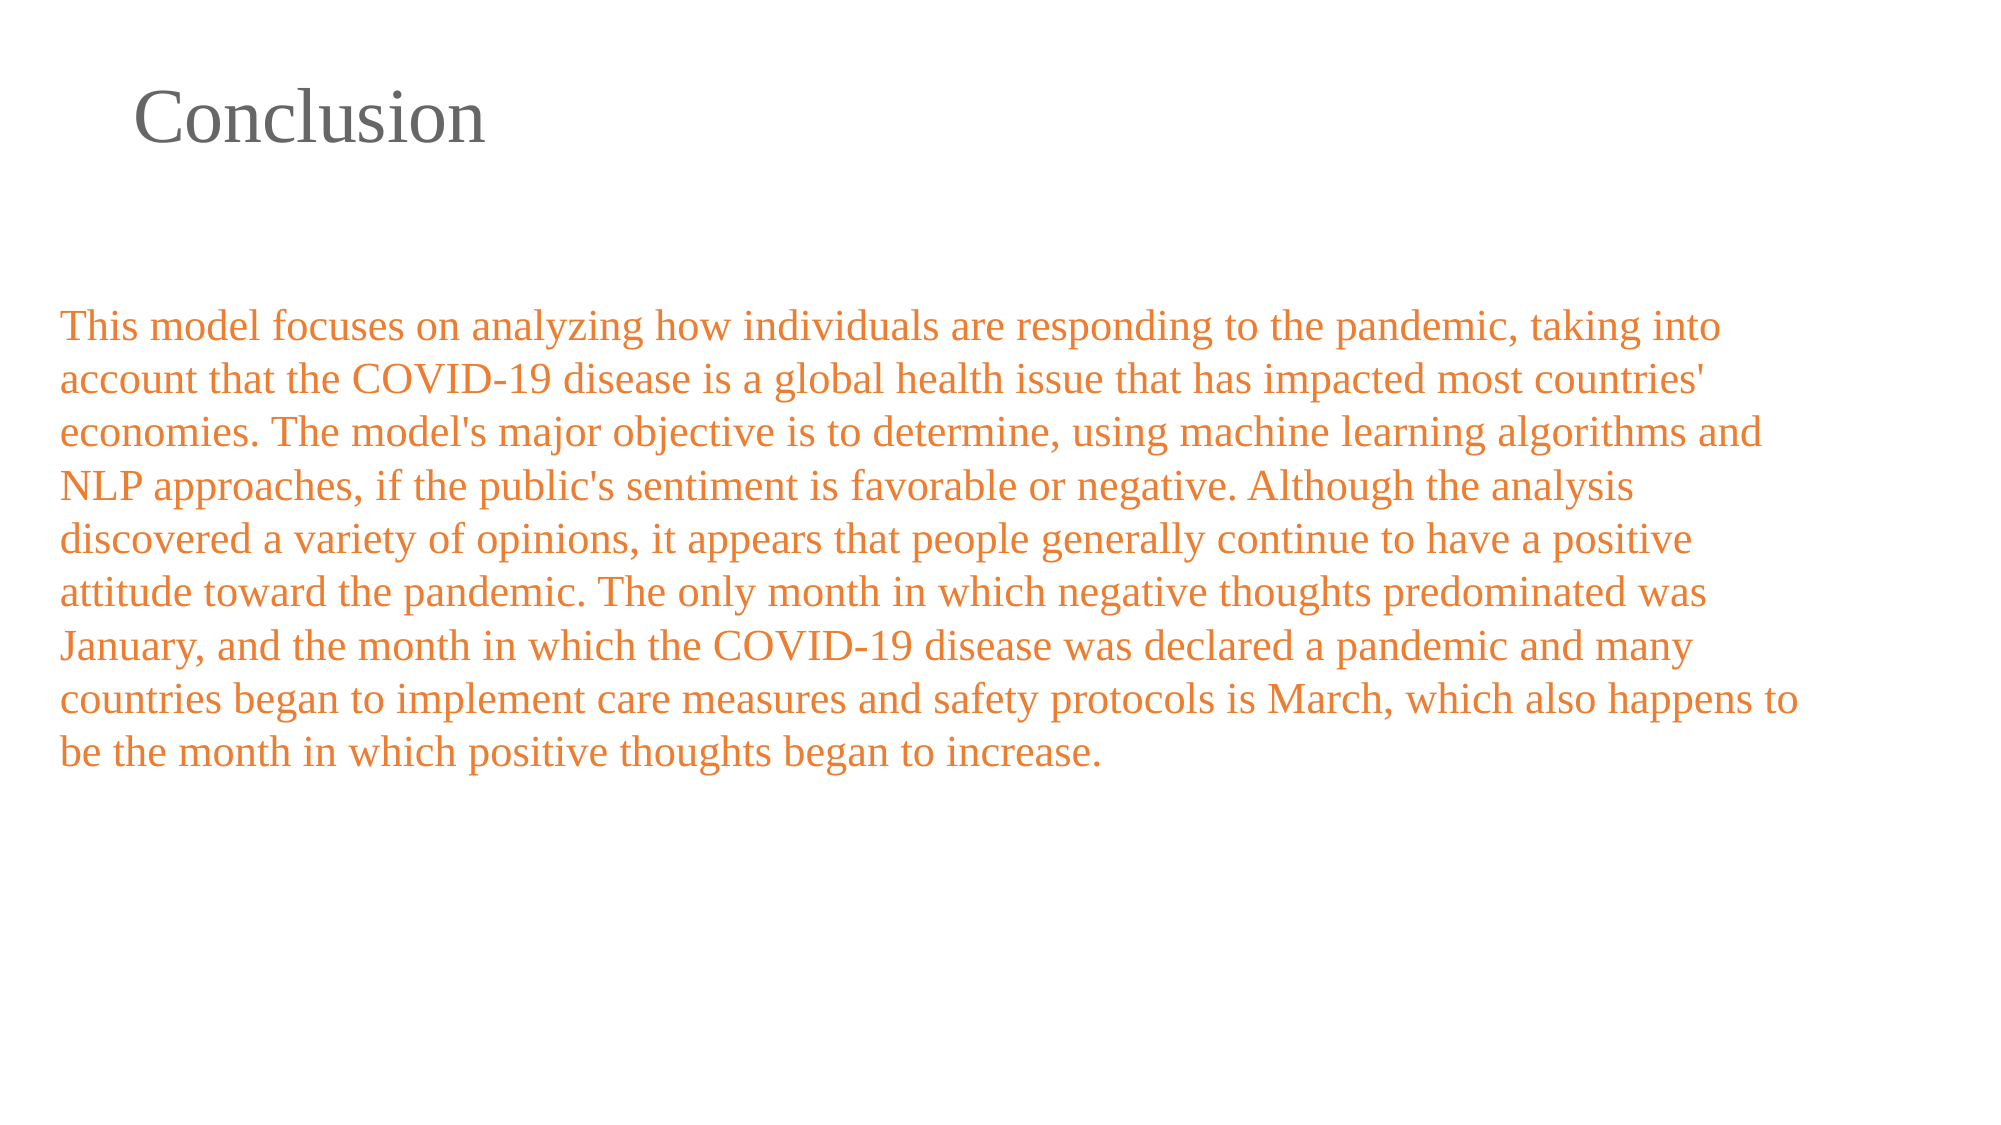

# Conclusion
This model focuses on analyzing how individuals are responding to the pandemic, taking into account that the COVID-19 disease is a global health issue that has impacted most countries' economies. The model's major objective is to determine, using machine learning algorithms and NLP approaches, if the public's sentiment is favorable or negative. Although the analysis discovered a variety of opinions, it appears that people generally continue to have a positive attitude toward the pandemic. The only month in which negative thoughts predominated was January, and the month in which the COVID-19 disease was declared a pandemic and many countries began to implement care measures and safety protocols is March, which also happens to be the month in which positive thoughts began to increase.